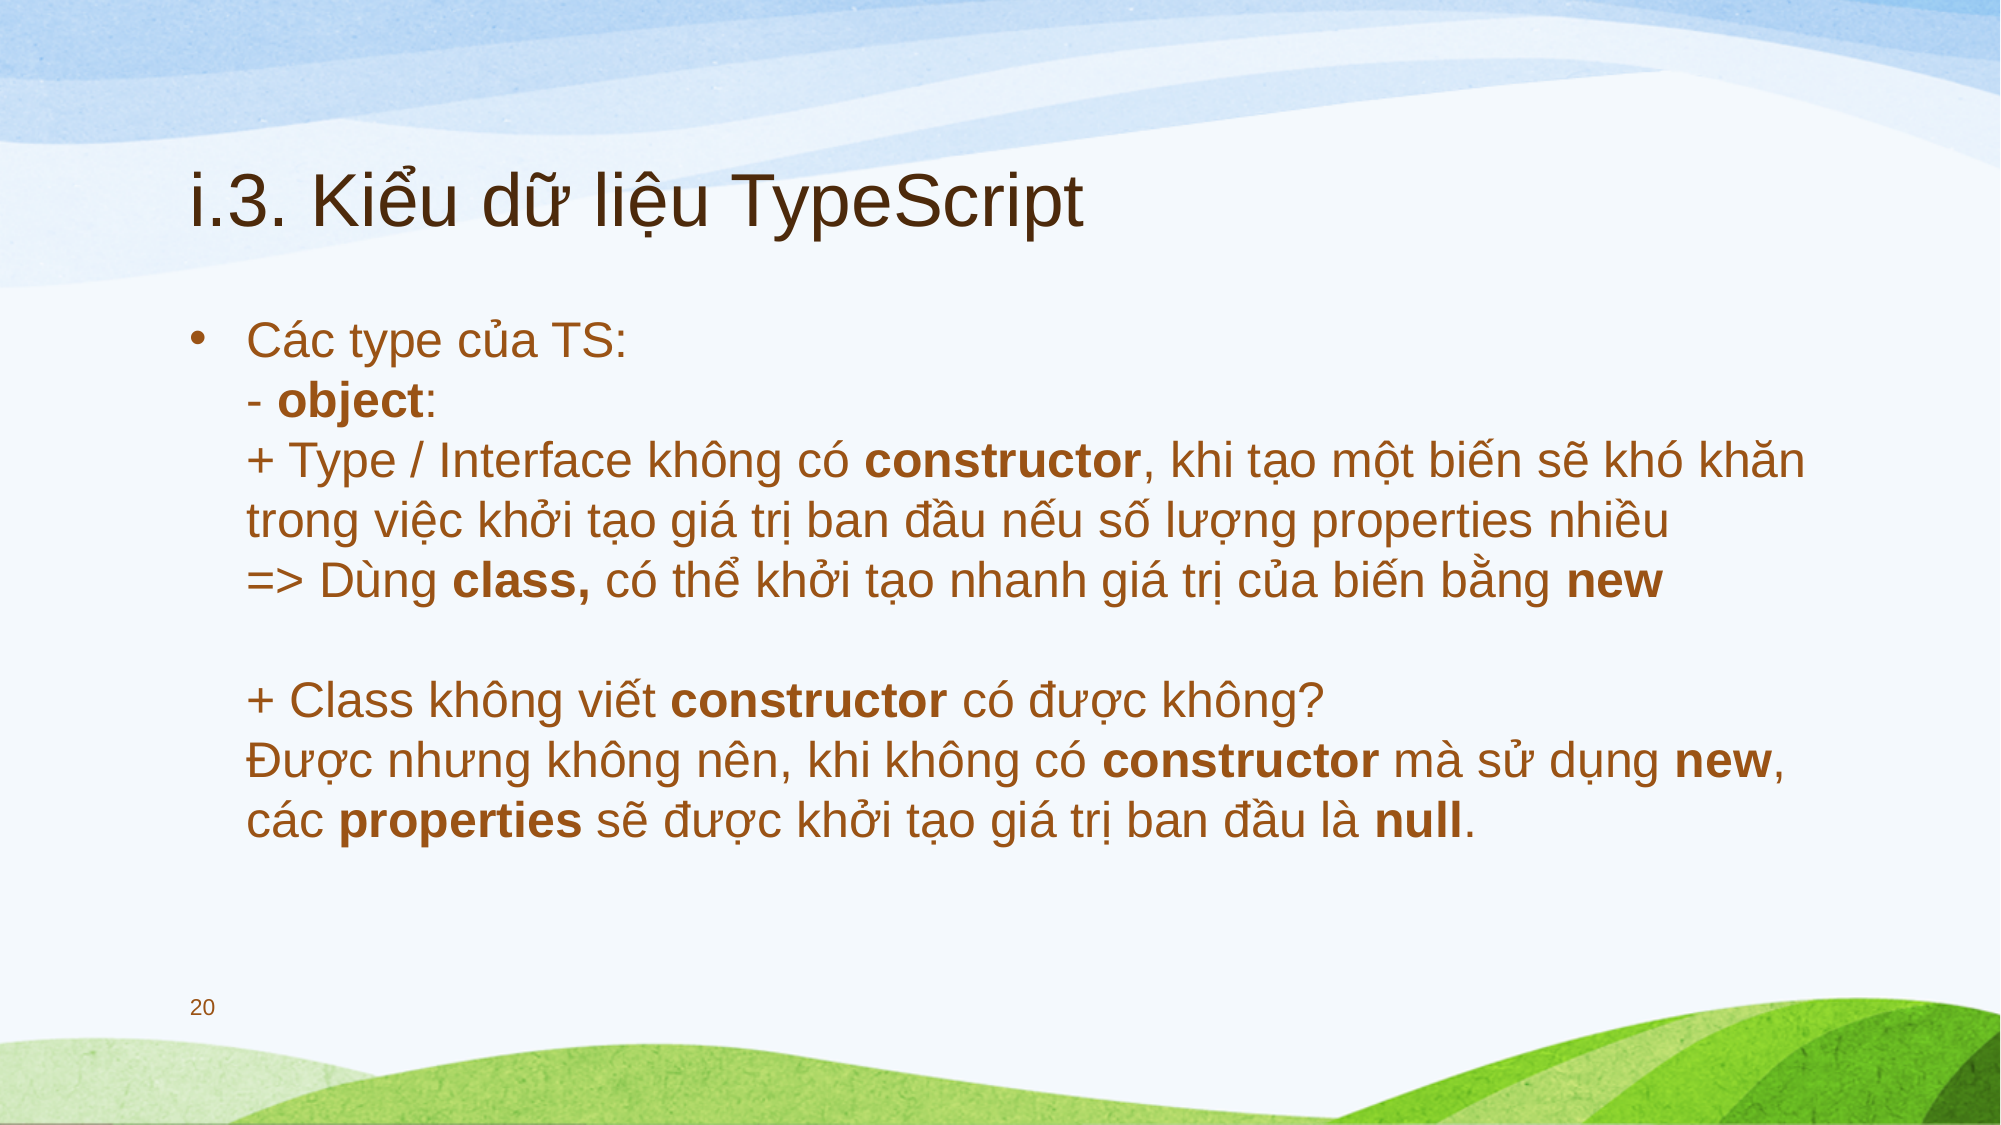

# i.3. Kiểu dữ liệu TypeScript
Các type của TS:
- object:
+ Type / Interface không có constructor, khi tạo một biến sẽ khó khăn trong việc khởi tạo giá trị ban đầu nếu số lượng properties nhiều
=> Dùng class, có thể khởi tạo nhanh giá trị của biến bằng new
+ Class không viết constructor có được không?
Được nhưng không nên, khi không có constructor mà sử dụng new, các properties sẽ được khởi tạo giá trị ban đầu là null.
20